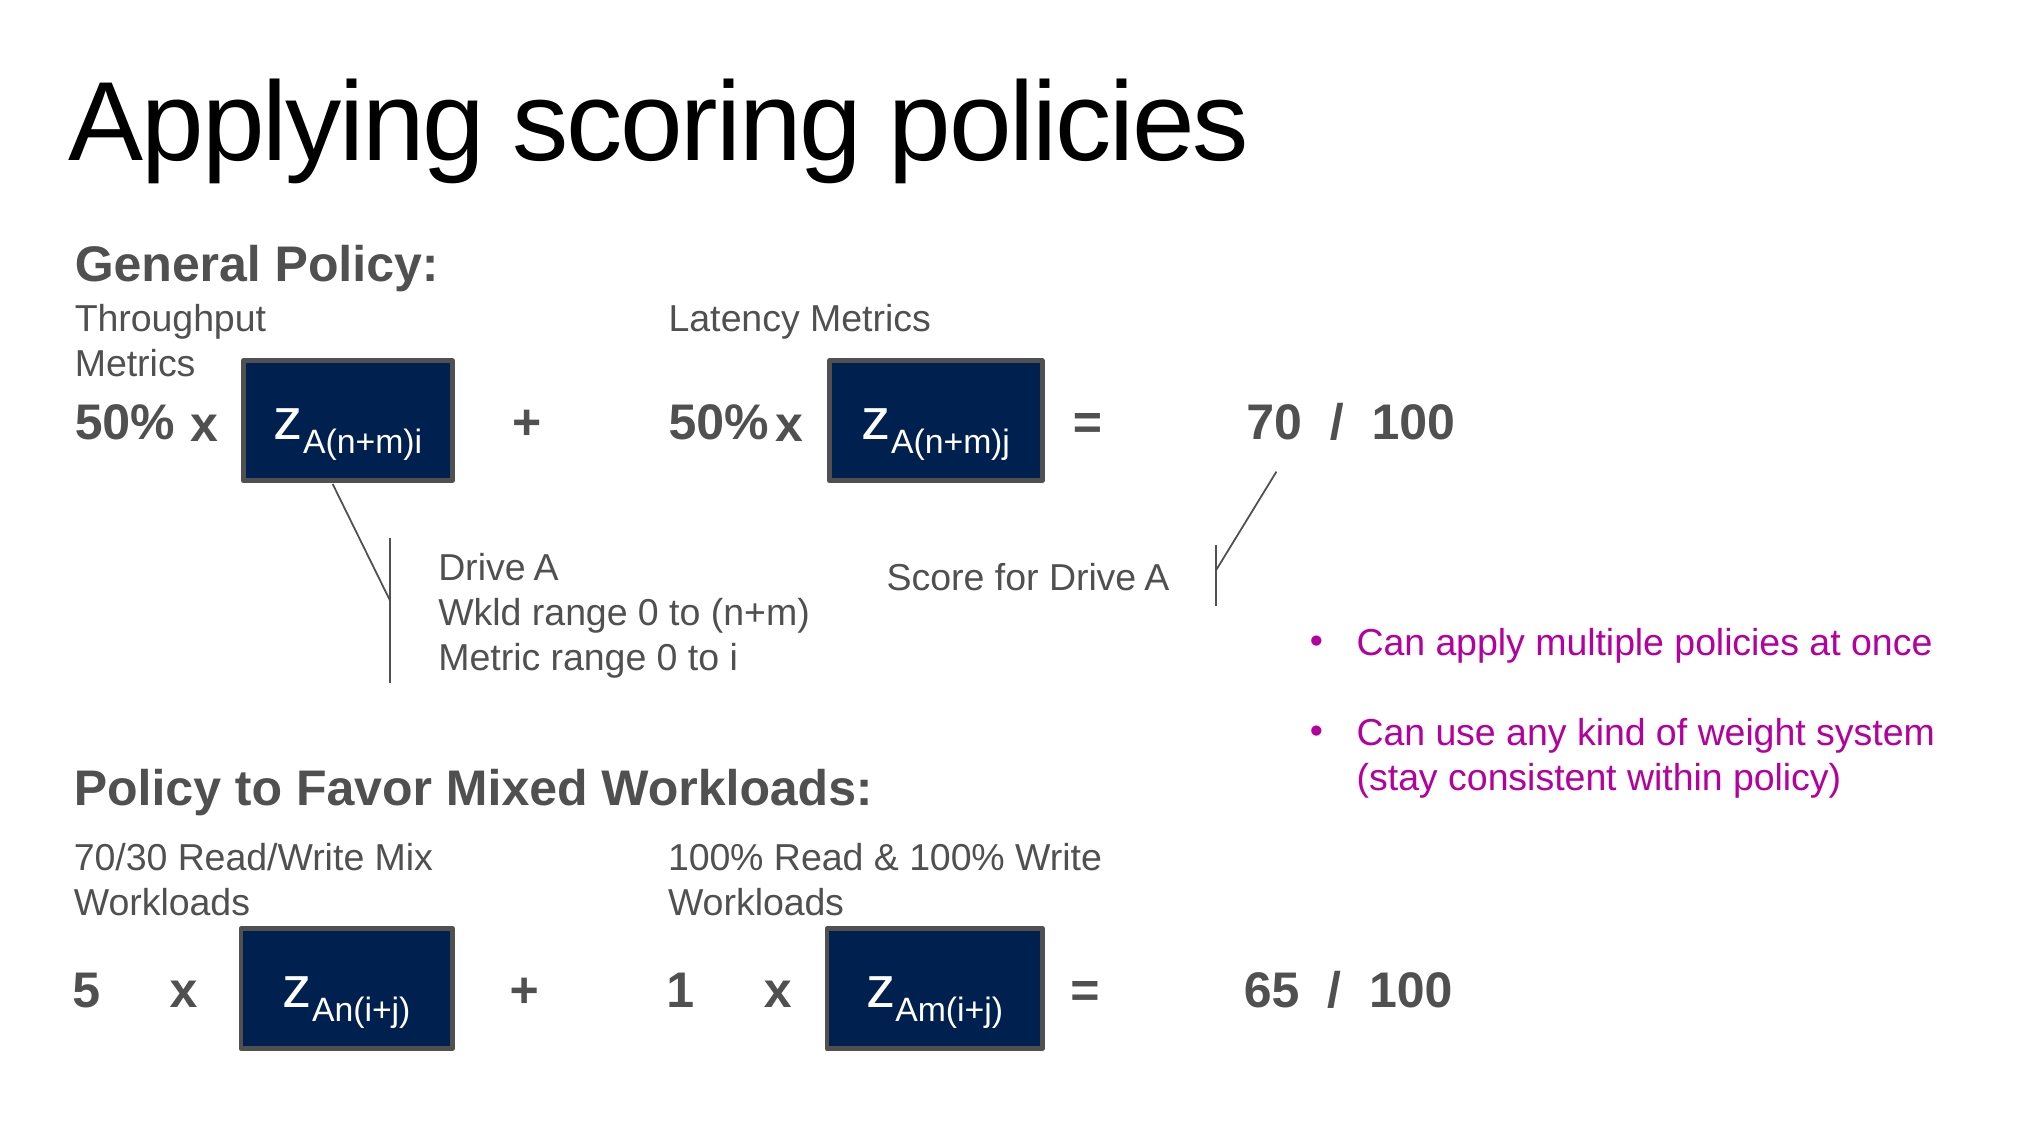

# Applying scoring policies
General Policy:
Throughput Metrics
Latency Metrics
zA(n+m)i
zA(n+m)j
+
50%
=
70  /  100
50%
x
x
Drive A
Wkld range 0 to (n+m)
Metric range 0 to i
Score for Drive A
Can apply multiple policies at once

Can use any kind of weight system
(stay consistent within policy)
Policy to Favor Mixed Workloads:
70/30 Read/Write Mix Workloads
100% Read & 100% Write Workloads
zAn(i+j)
zAm(i+j)
+
1     x
=
65  /  100
5     x